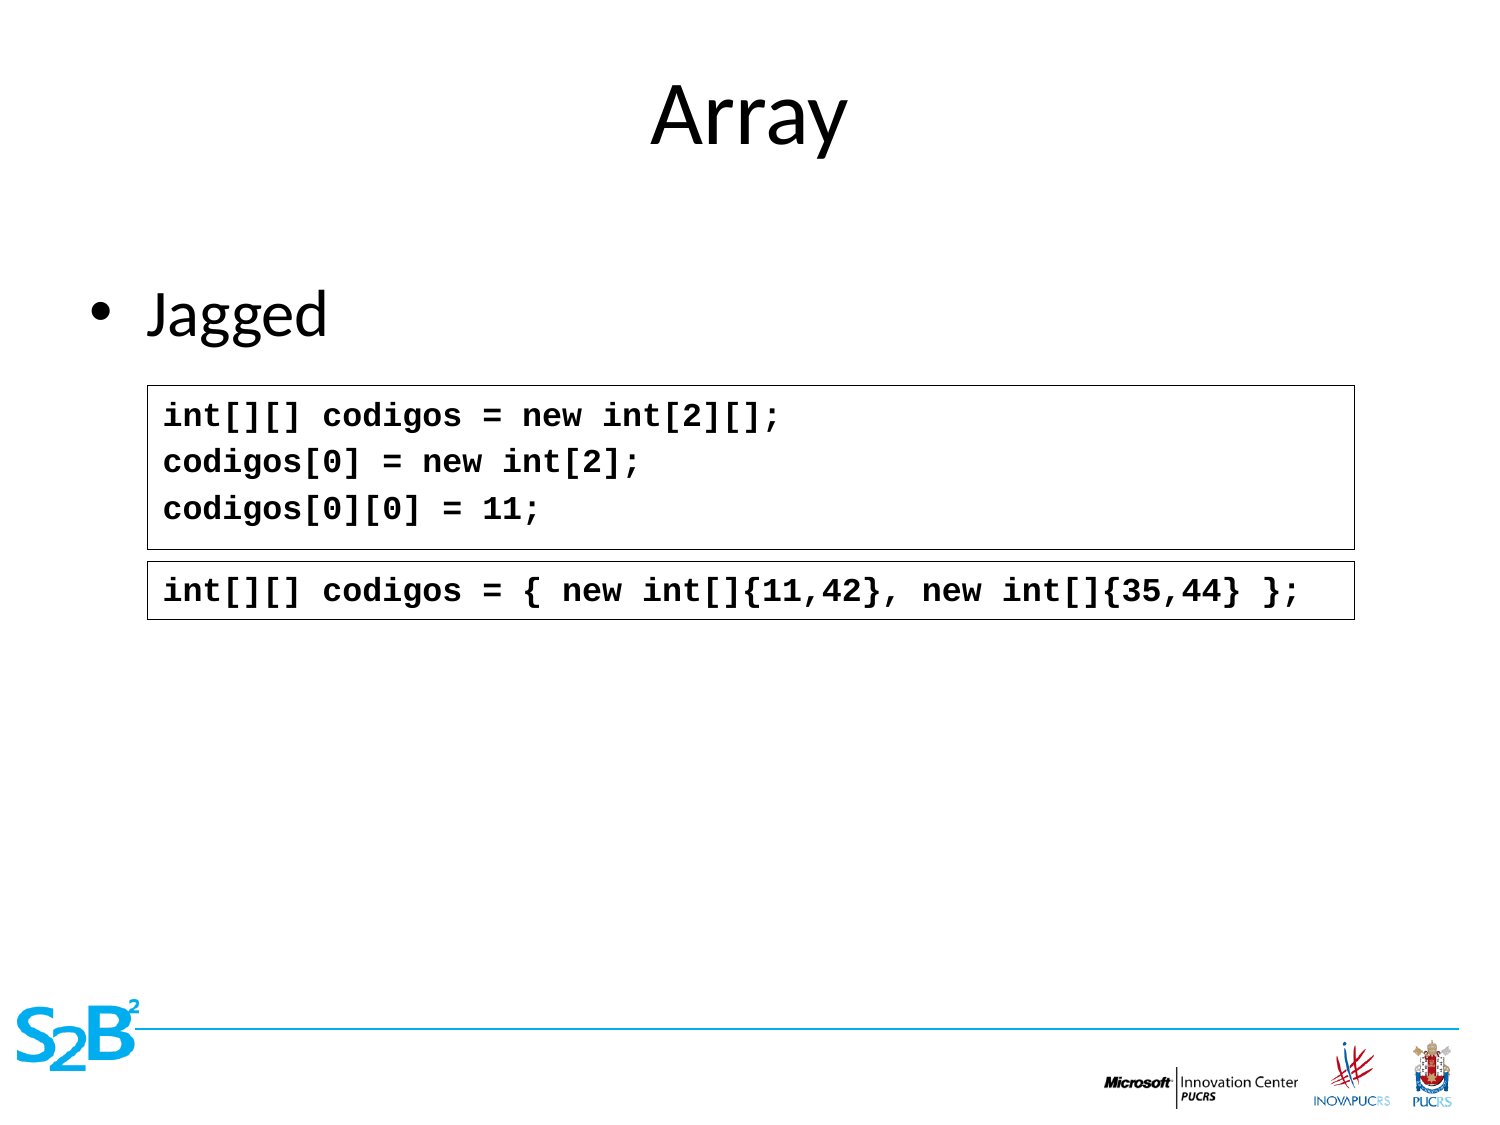

# Array
Jagged
int[][] codigos = new int[2][];
codigos[0] = new int[2];
codigos[0][0] = 11;
int[][] codigos = { new int[]{11,42}, new int[]{35,44} };